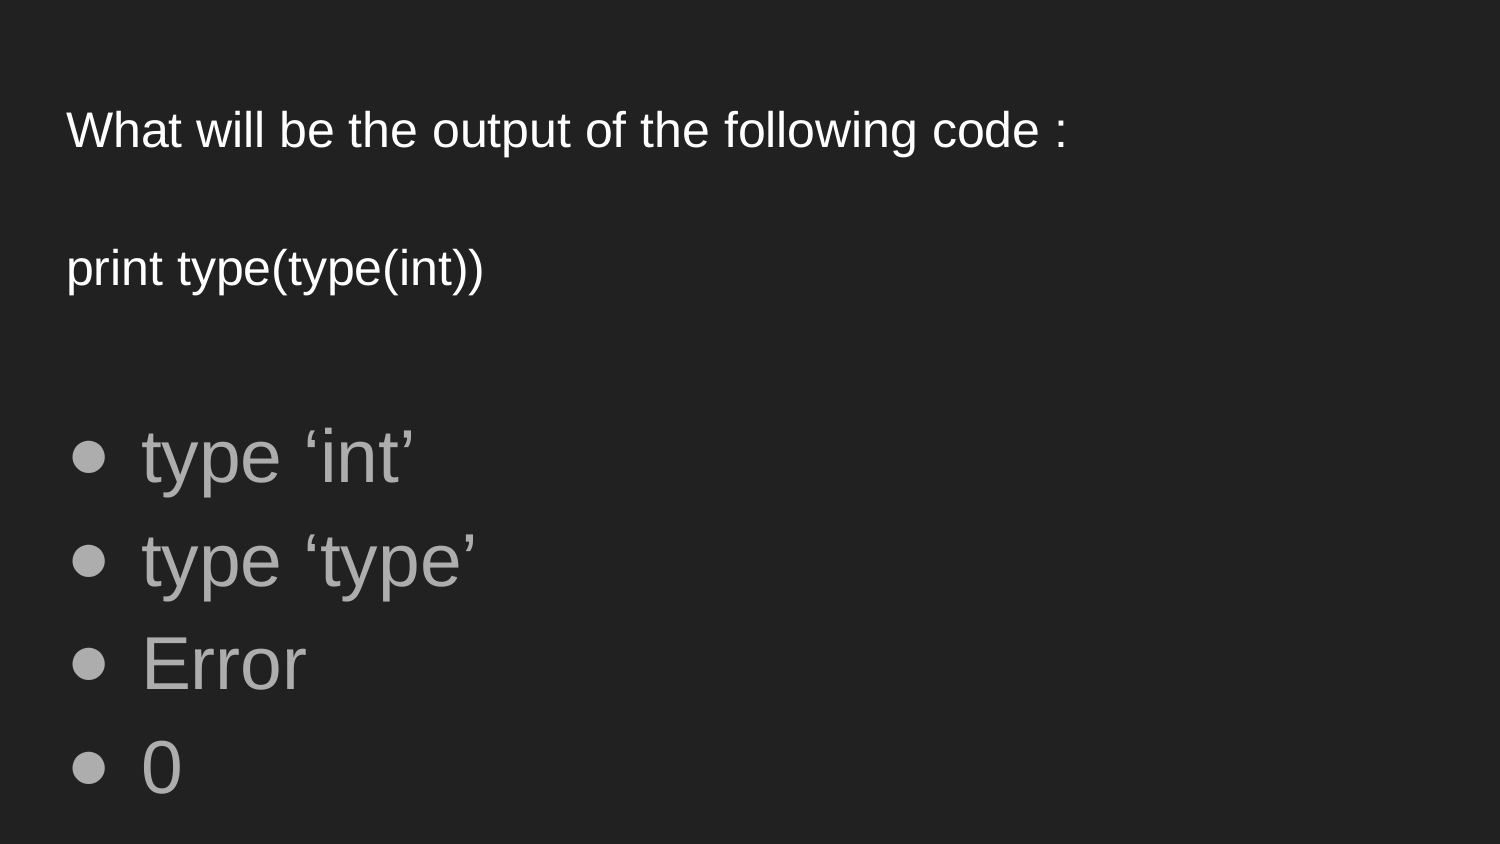

# What will be the output of the following code :

print type(type(int))

type ‘int’
type ‘type’
Error
0